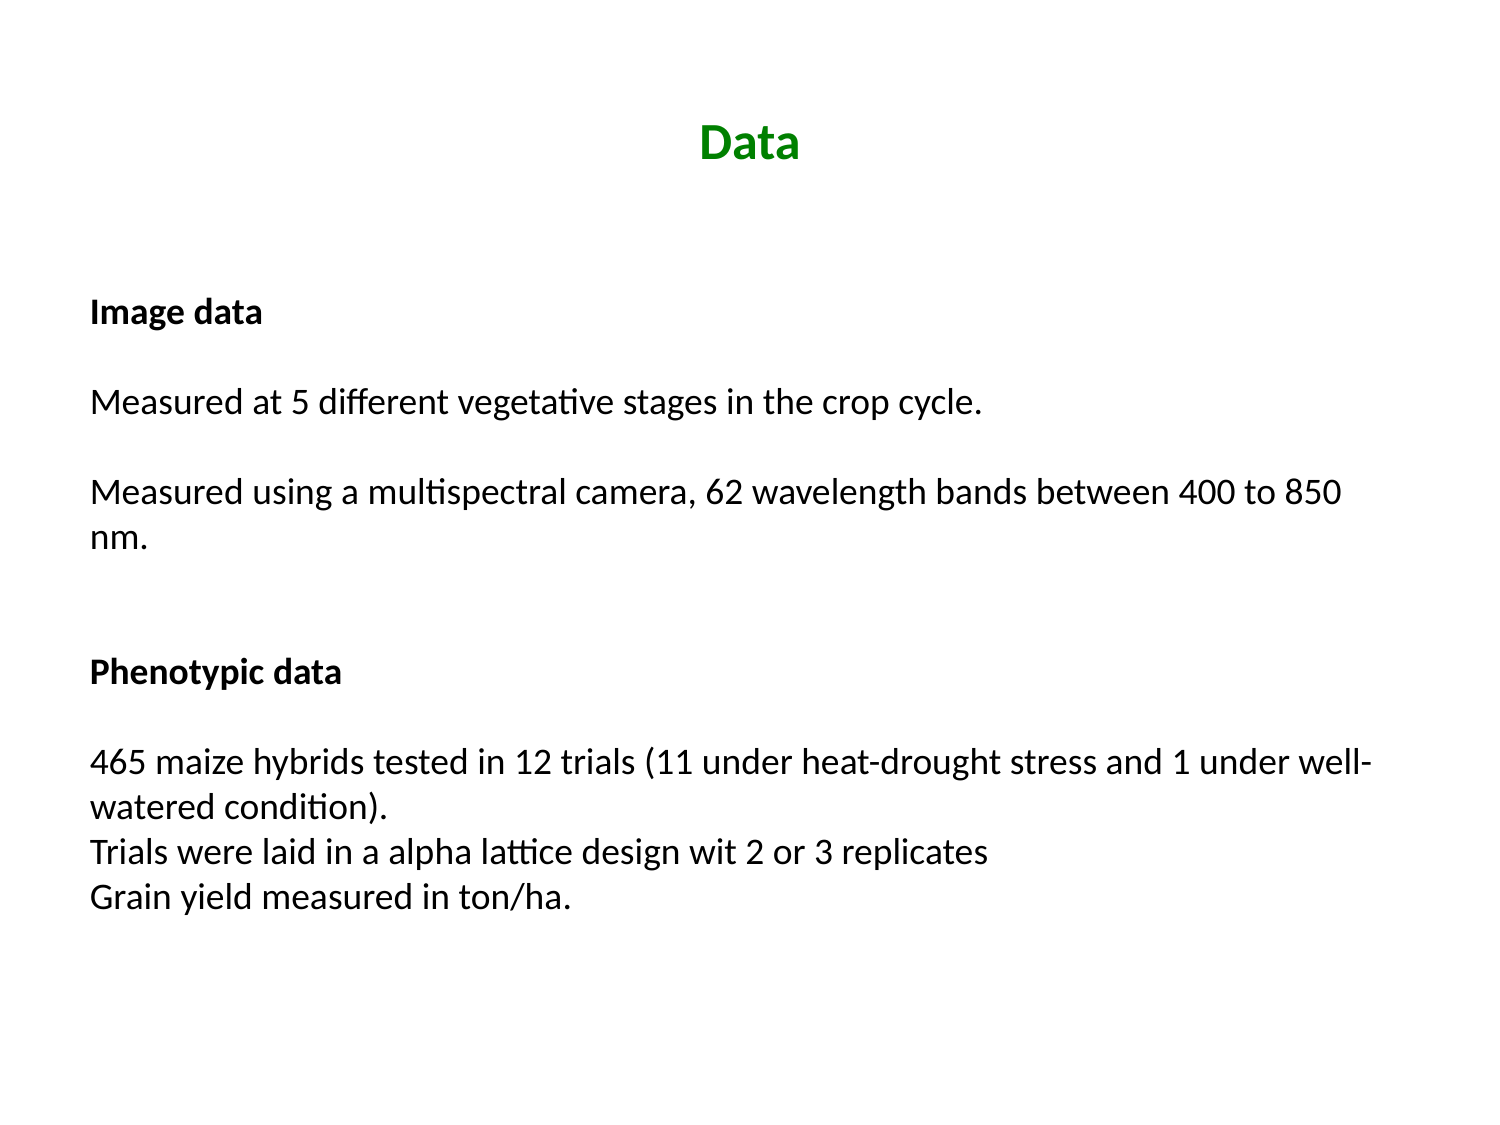

# Data
Image data

Measured at 5 different vegetative stages in the crop cycle.

Measured using a multispectral camera, 62 wavelength bands between 400 to 850 nm.

Phenotypic data

465 maize hybrids tested in 12 trials (11 under heat-drought stress and 1 under well-watered condition).
Trials were laid in a alpha lattice design wit 2 or 3 replicates
Grain yield measured in ton/ha.